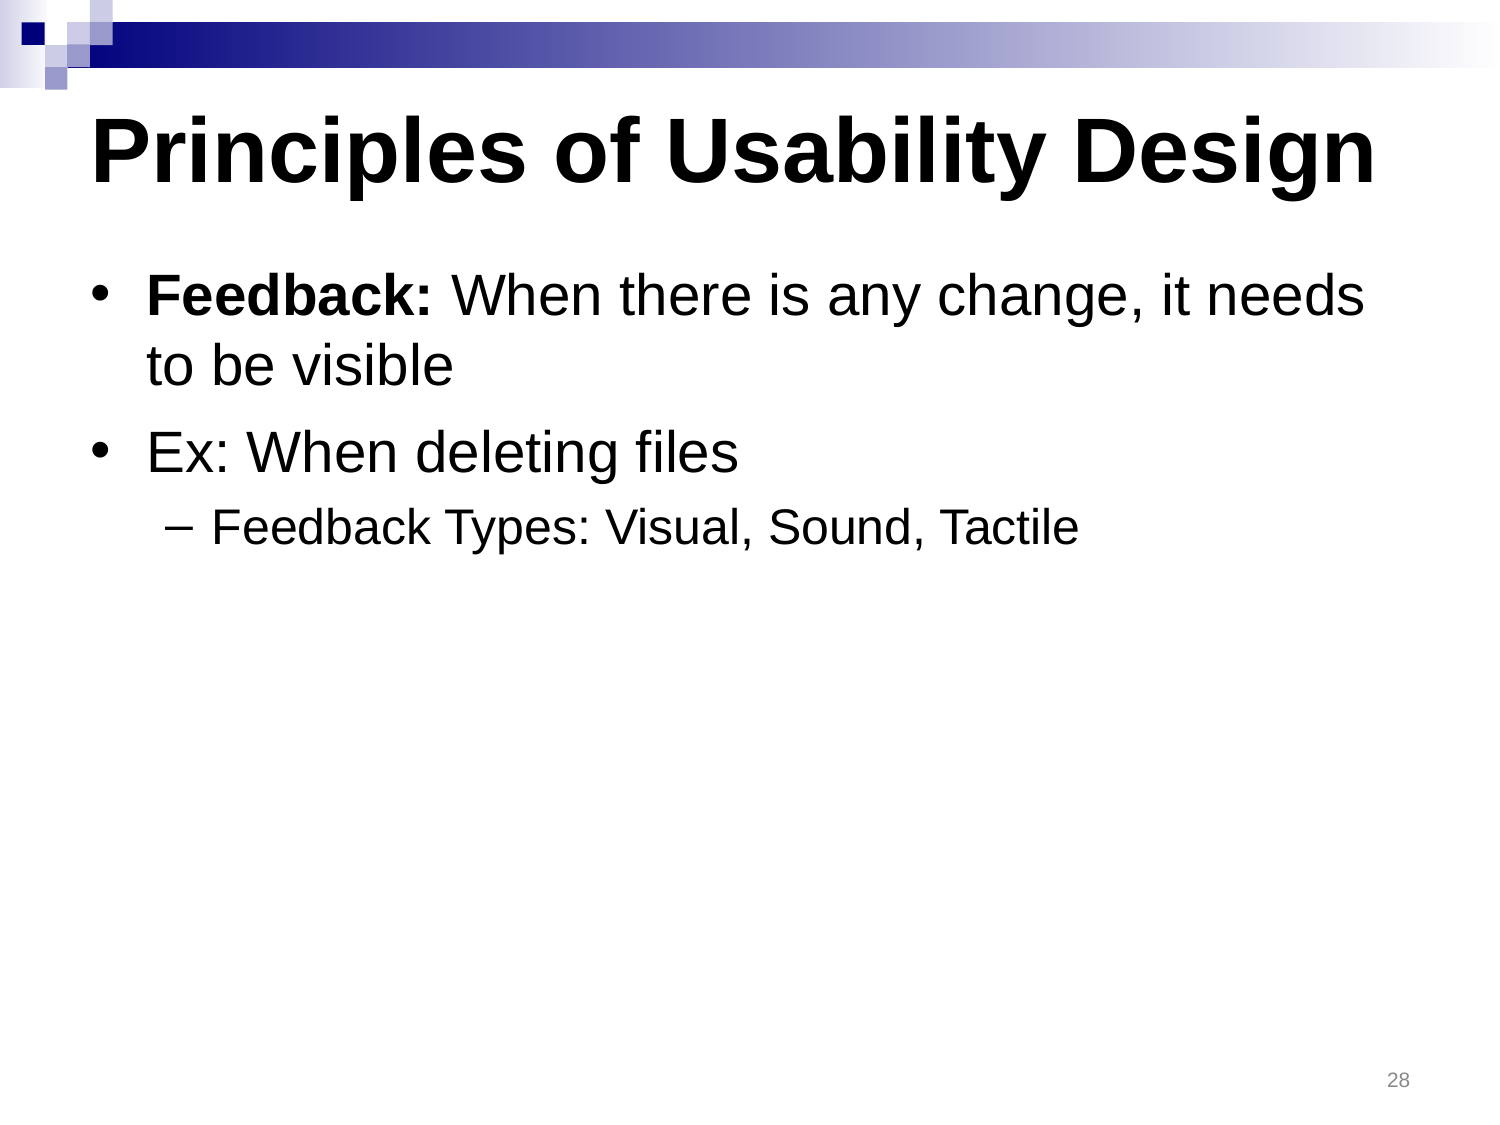

# Principles of Usability Design
Feedback: When there is any change, it needs to be visible
Ex: When deleting files
Feedback Types: Visual, Sound, Tactile
28